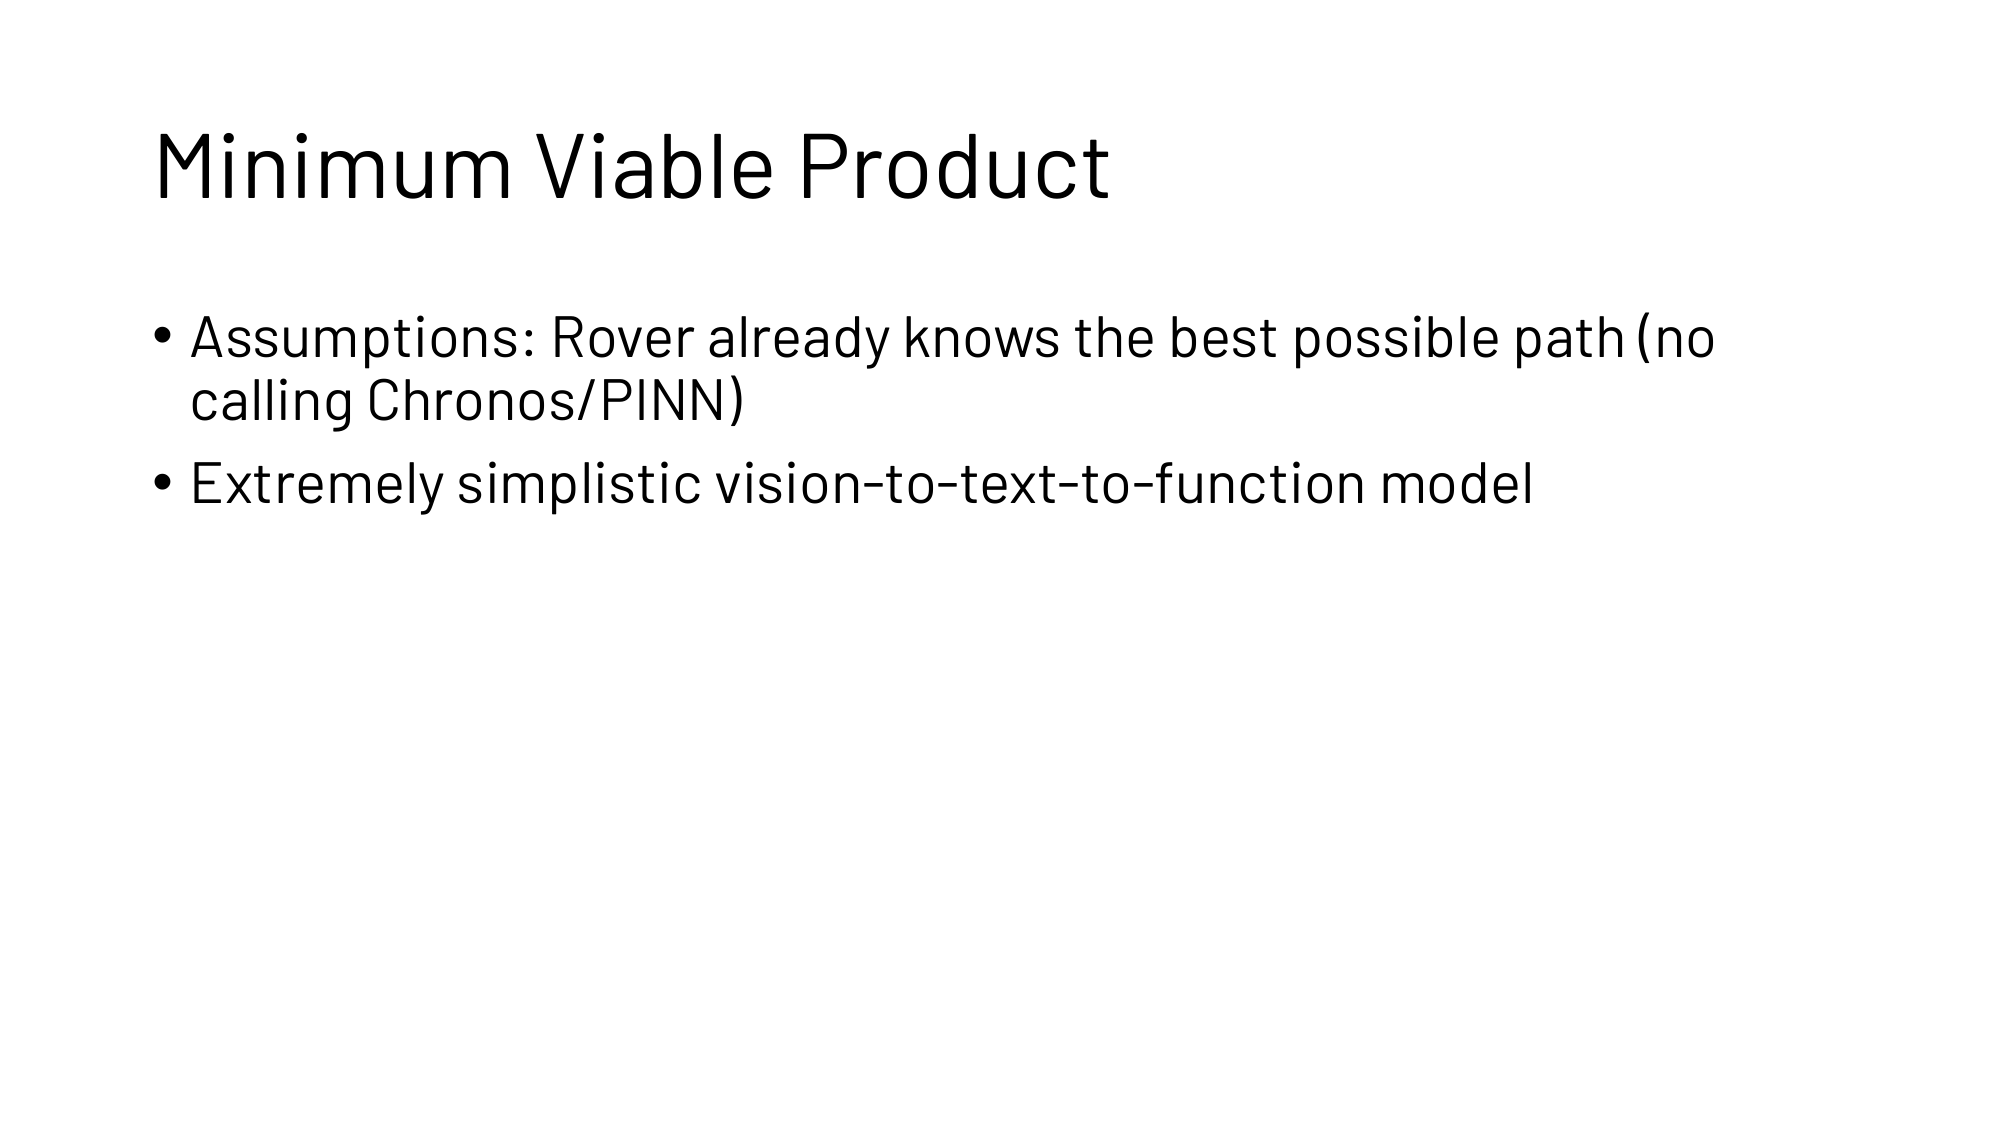

# Minimum Viable Product
Assumptions: Rover already knows the best possible path (no calling Chronos/PINN)
Extremely simplistic vision-to-text-to-function model